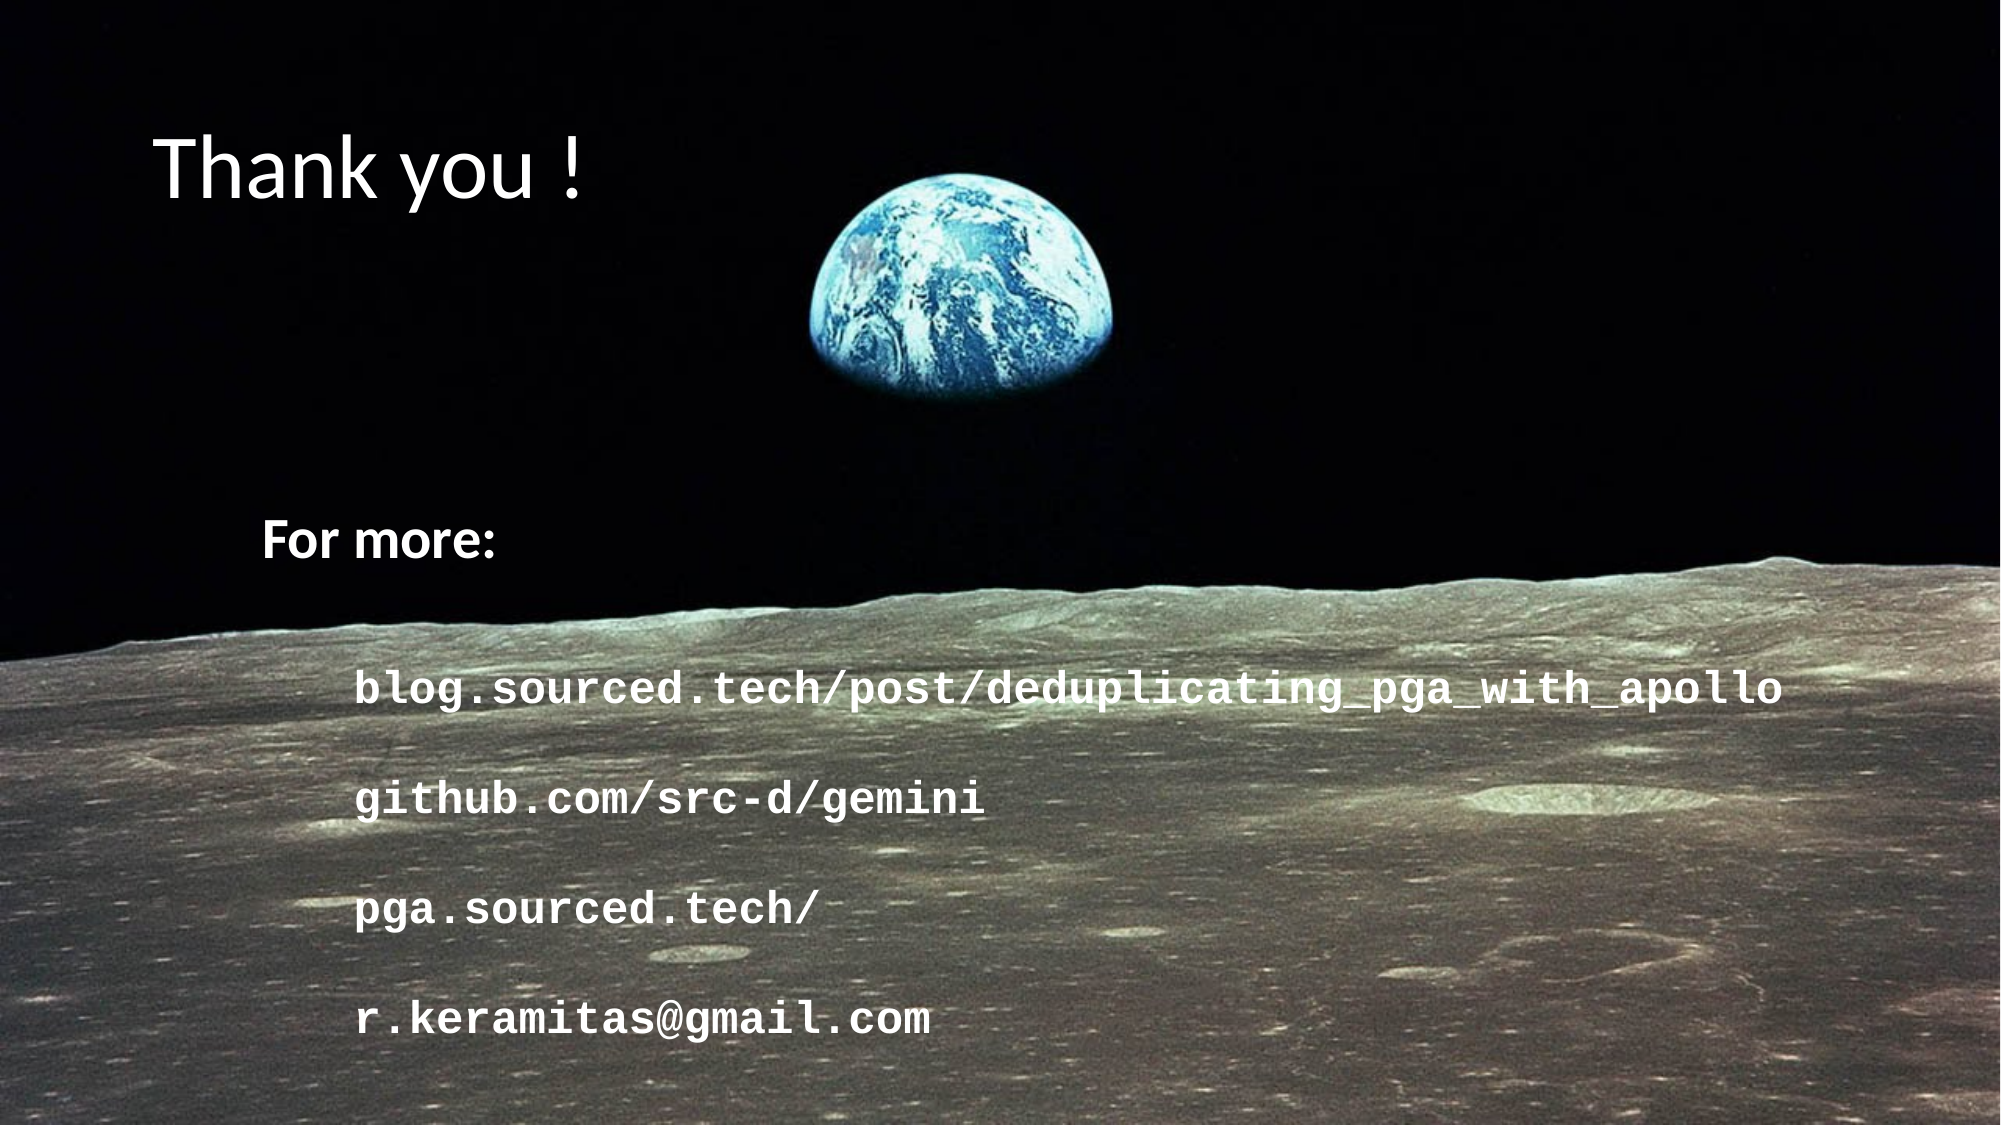

# Thank you !
For more:
blog.sourced.tech/post/deduplicating_pga_with_apollo

github.com/src-d/gemini

pga.sourced.tech/

r.keramitas@gmail.com